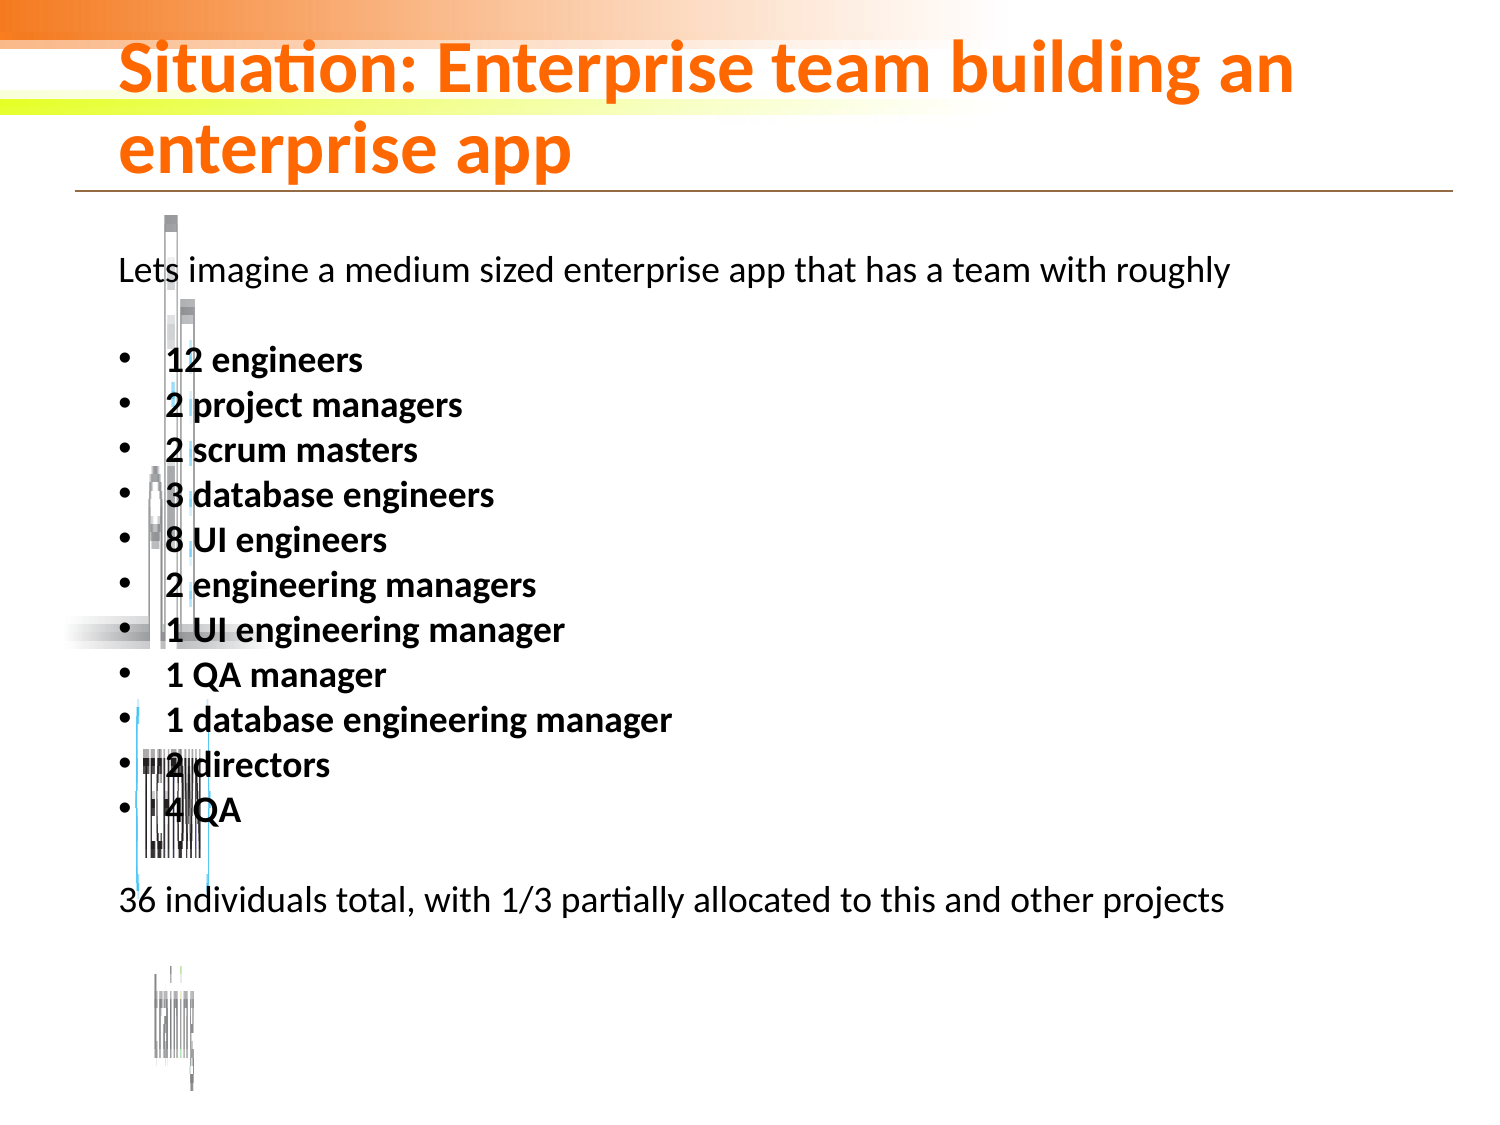

# Situation: Enterprise team building an enterprise app
Lets imagine a medium sized enterprise app that has a team with roughly

12 engineers
2 project managers
2 scrum masters
3 database engineers
8 UI engineers
2 engineering managers
1 UI engineering manager
1 QA manager
1 database engineering manager
2 directors
4 QA

36 individuals total, with 1/3 partially allocated to this and other projects